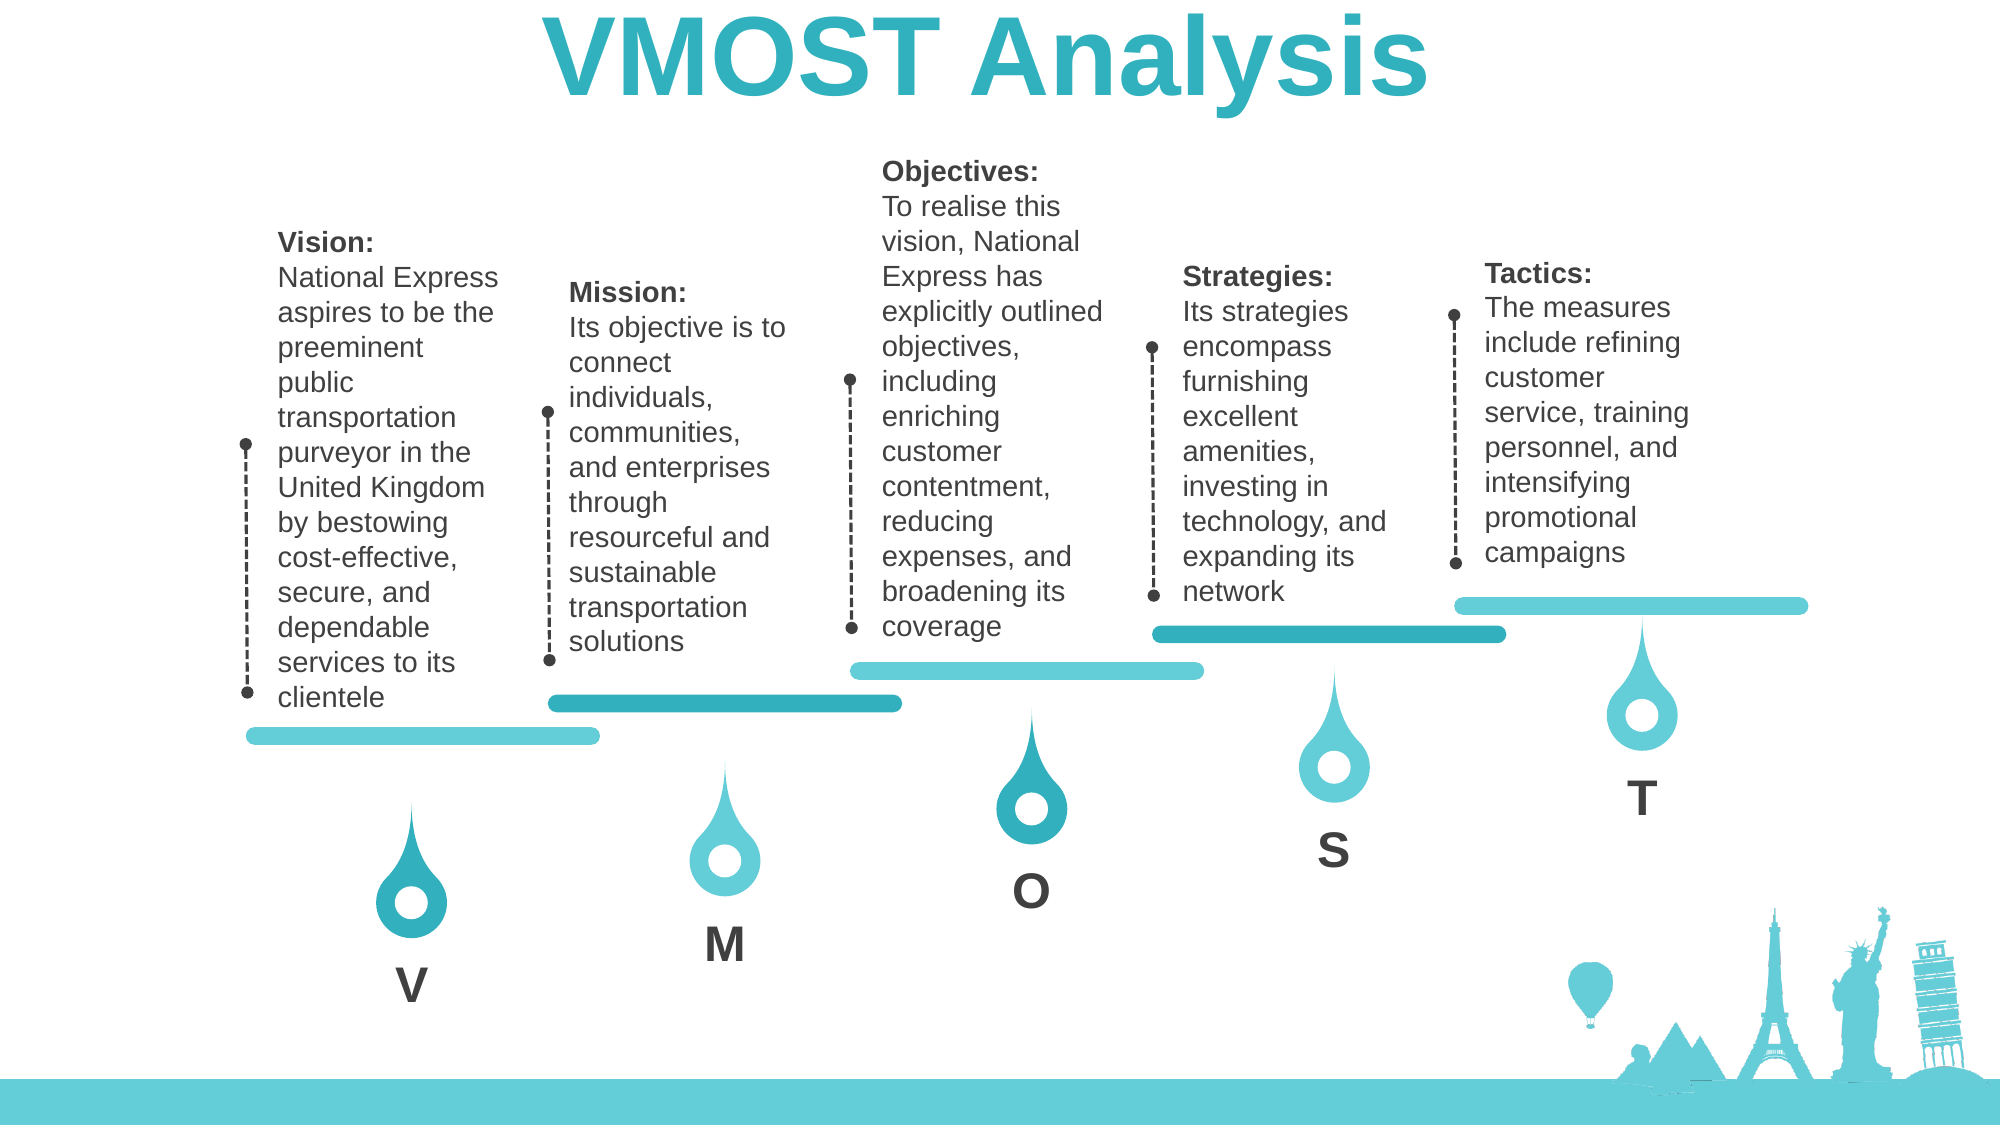

VMOST Analysis
Objectives:
To realise this vision, National Express has explicitly outlined objectives, including enriching customer contentment, reducing expenses, and broadening its coverage

Vision:
National Express aspires to be the preeminent public transportation purveyor in the United Kingdom by bestowing cost-effective, secure, and dependable services to its clientele

Tactics:
The measures include refining customer service, training personnel, and intensifying promotional campaigns

Strategies:
Its strategies encompass furnishing excellent amenities, investing in technology, and expanding its network

Mission:
Its objective is to connect individuals, communities, and enterprises through resourceful and sustainable transportation solutions

T

S

O

M

V